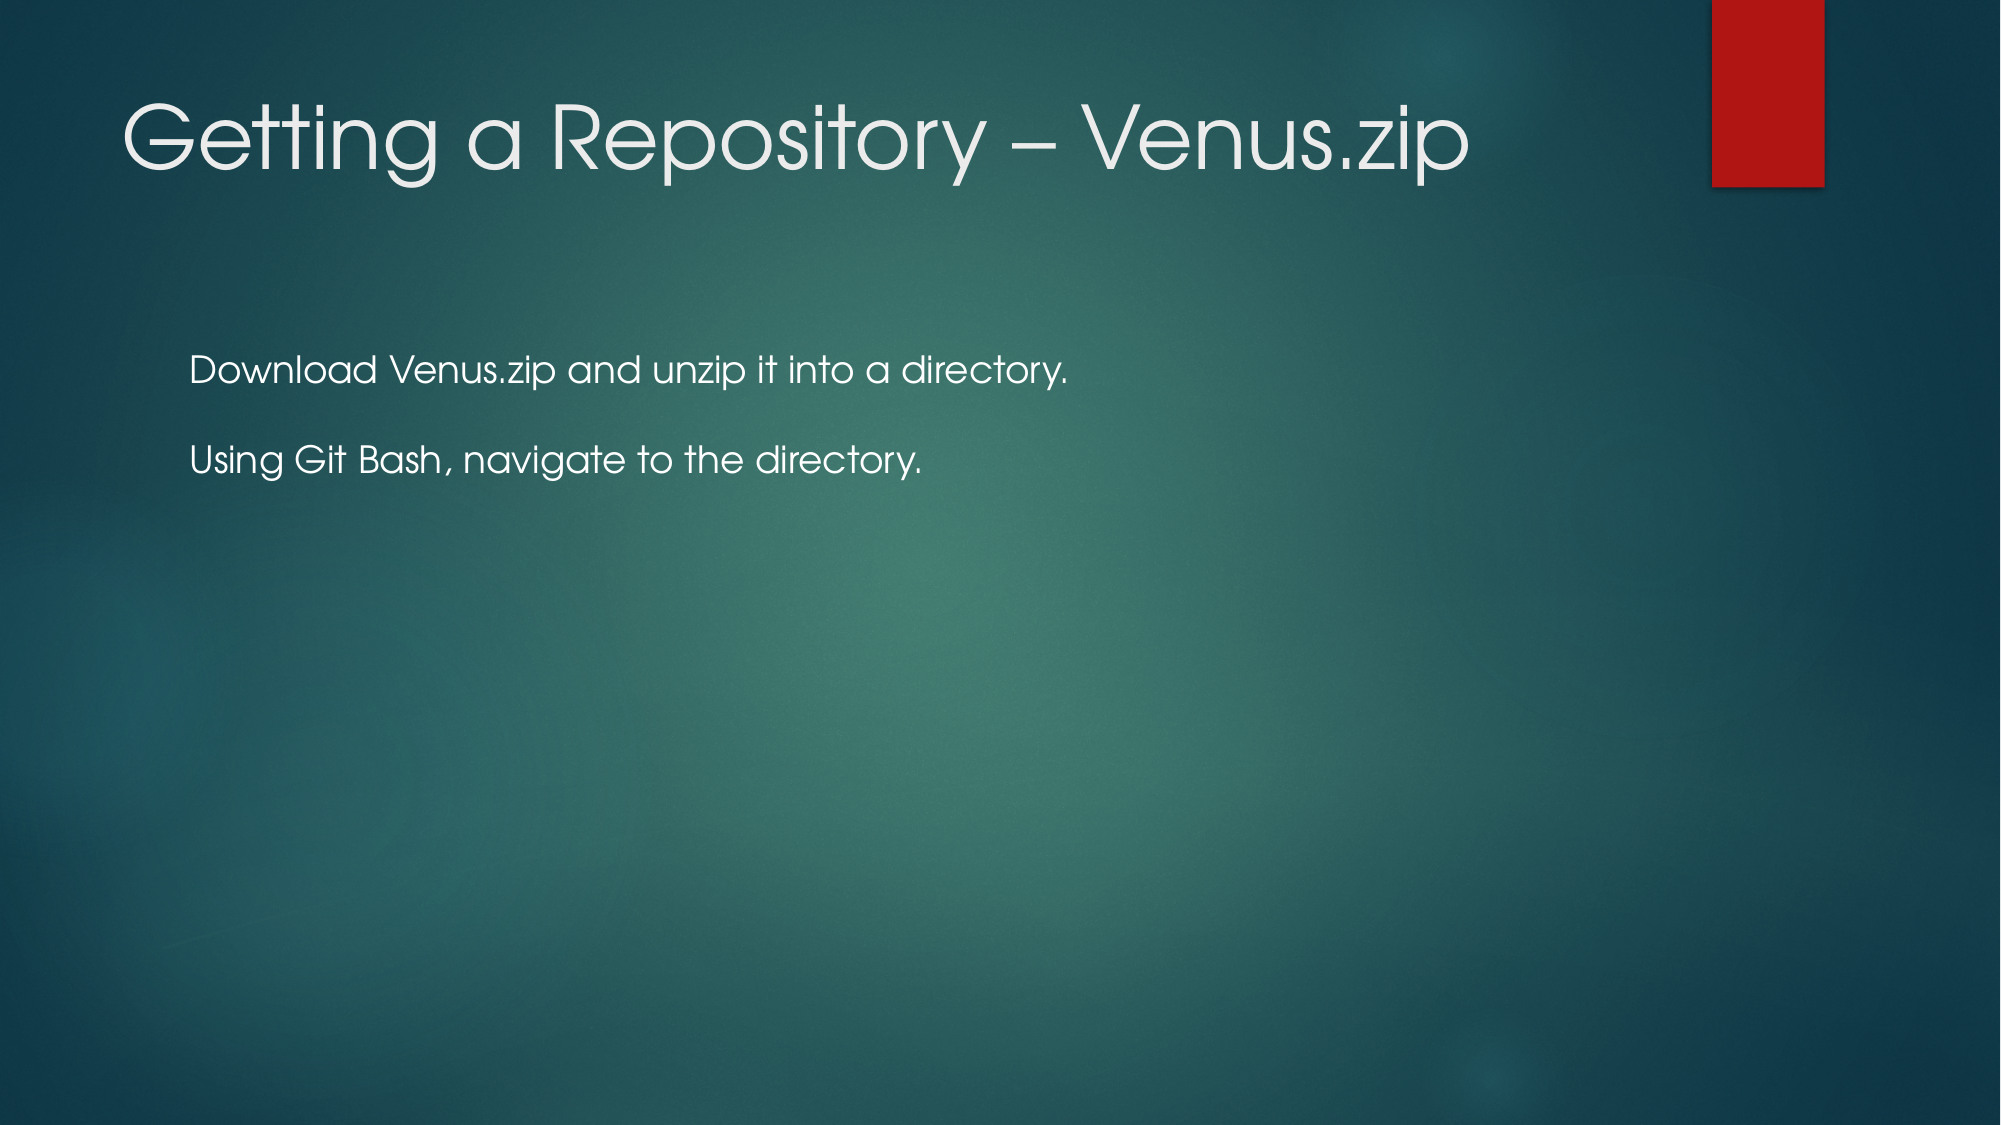

# Getting a Repository – Venus.zip
Download Venus.zip and unzip it into a directory.

Using Git Bash, navigate to the directory.